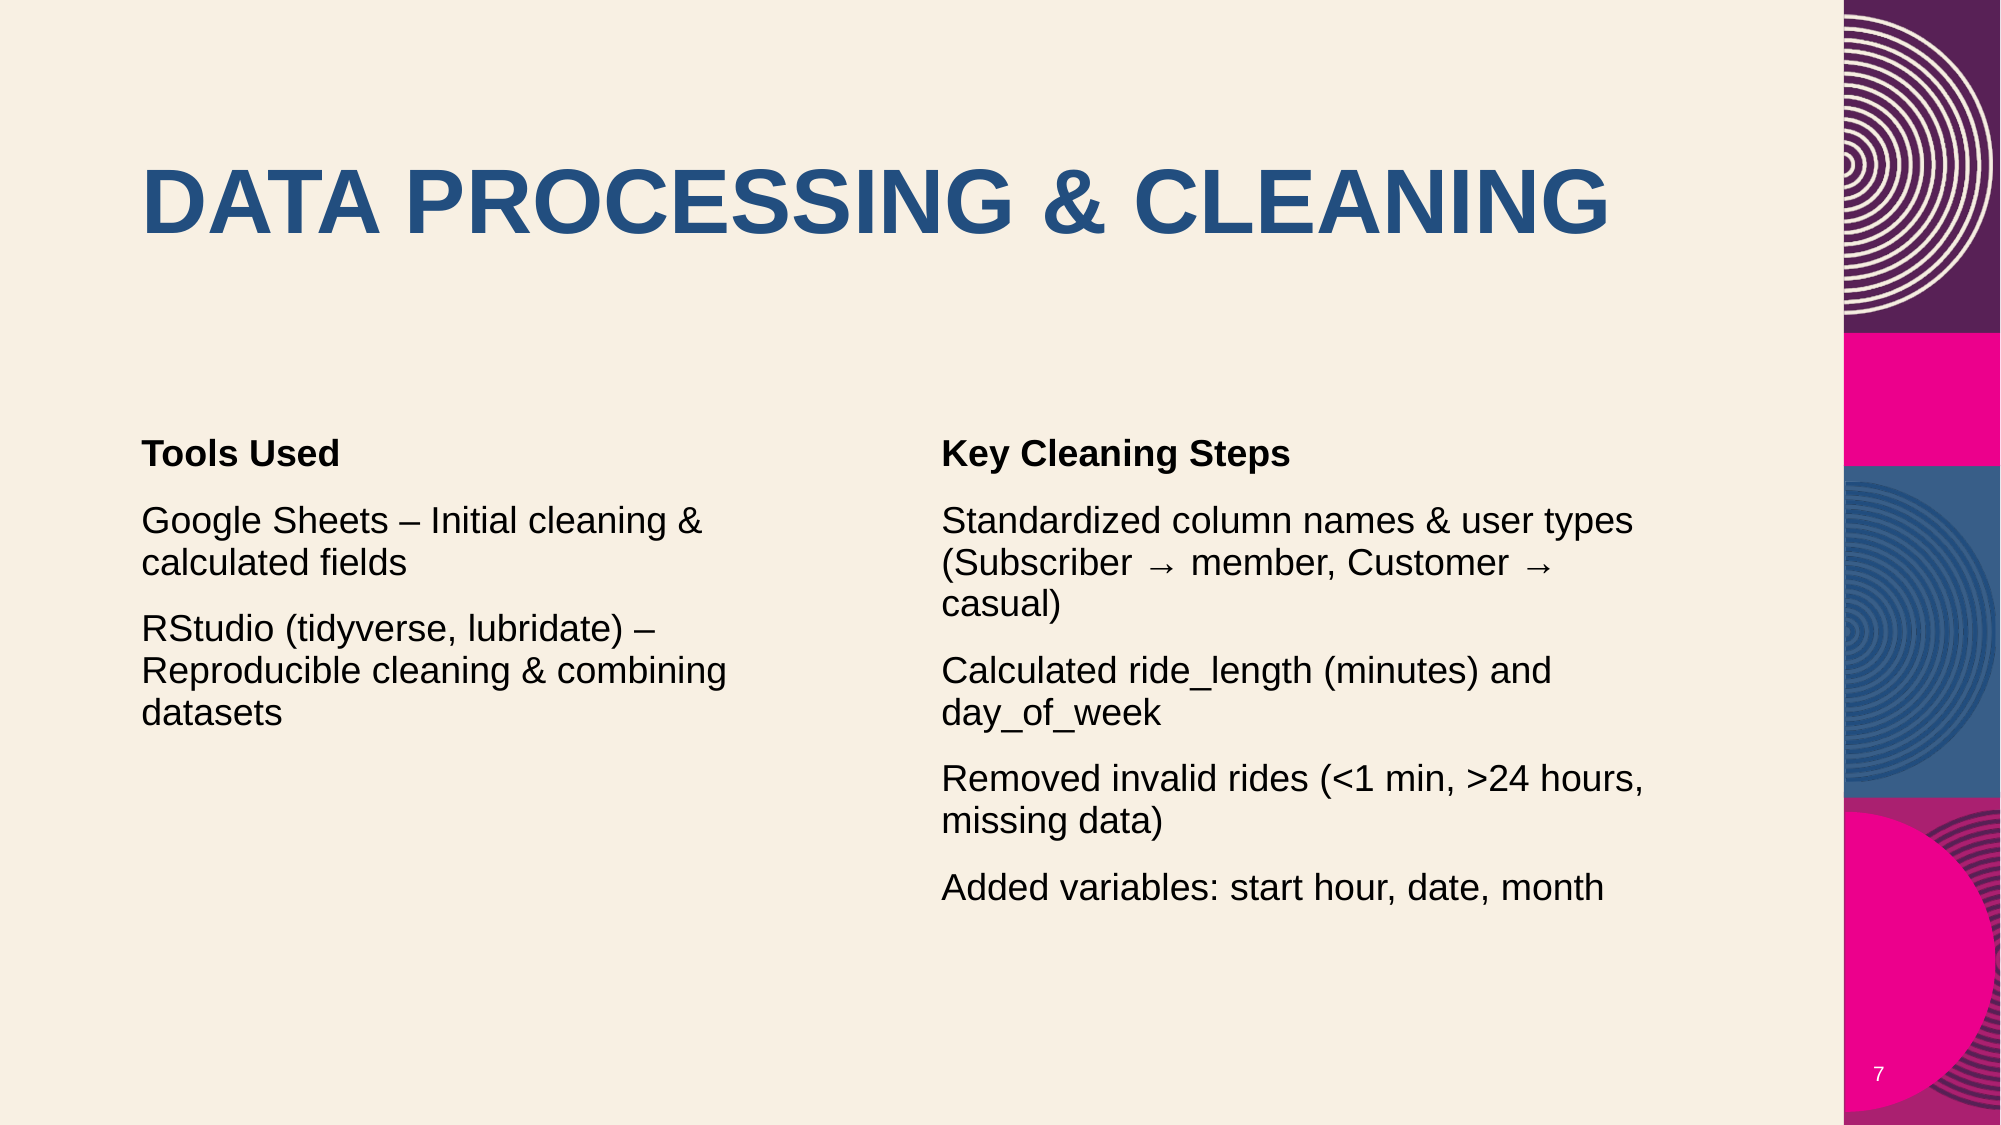

# Data Processing & Cleaning
Tools Used
Google Sheets – Initial cleaning & calculated fields
RStudio (tidyverse, lubridate) – Reproducible cleaning & combining datasets

Key Cleaning Steps
Standardized column names & user types (Subscriber → member, Customer → casual)
Calculated ride_length (minutes) and day_of_week
Removed invalid rides (<1 min, >24 hours, missing data)
Added variables: start hour, date, month

7